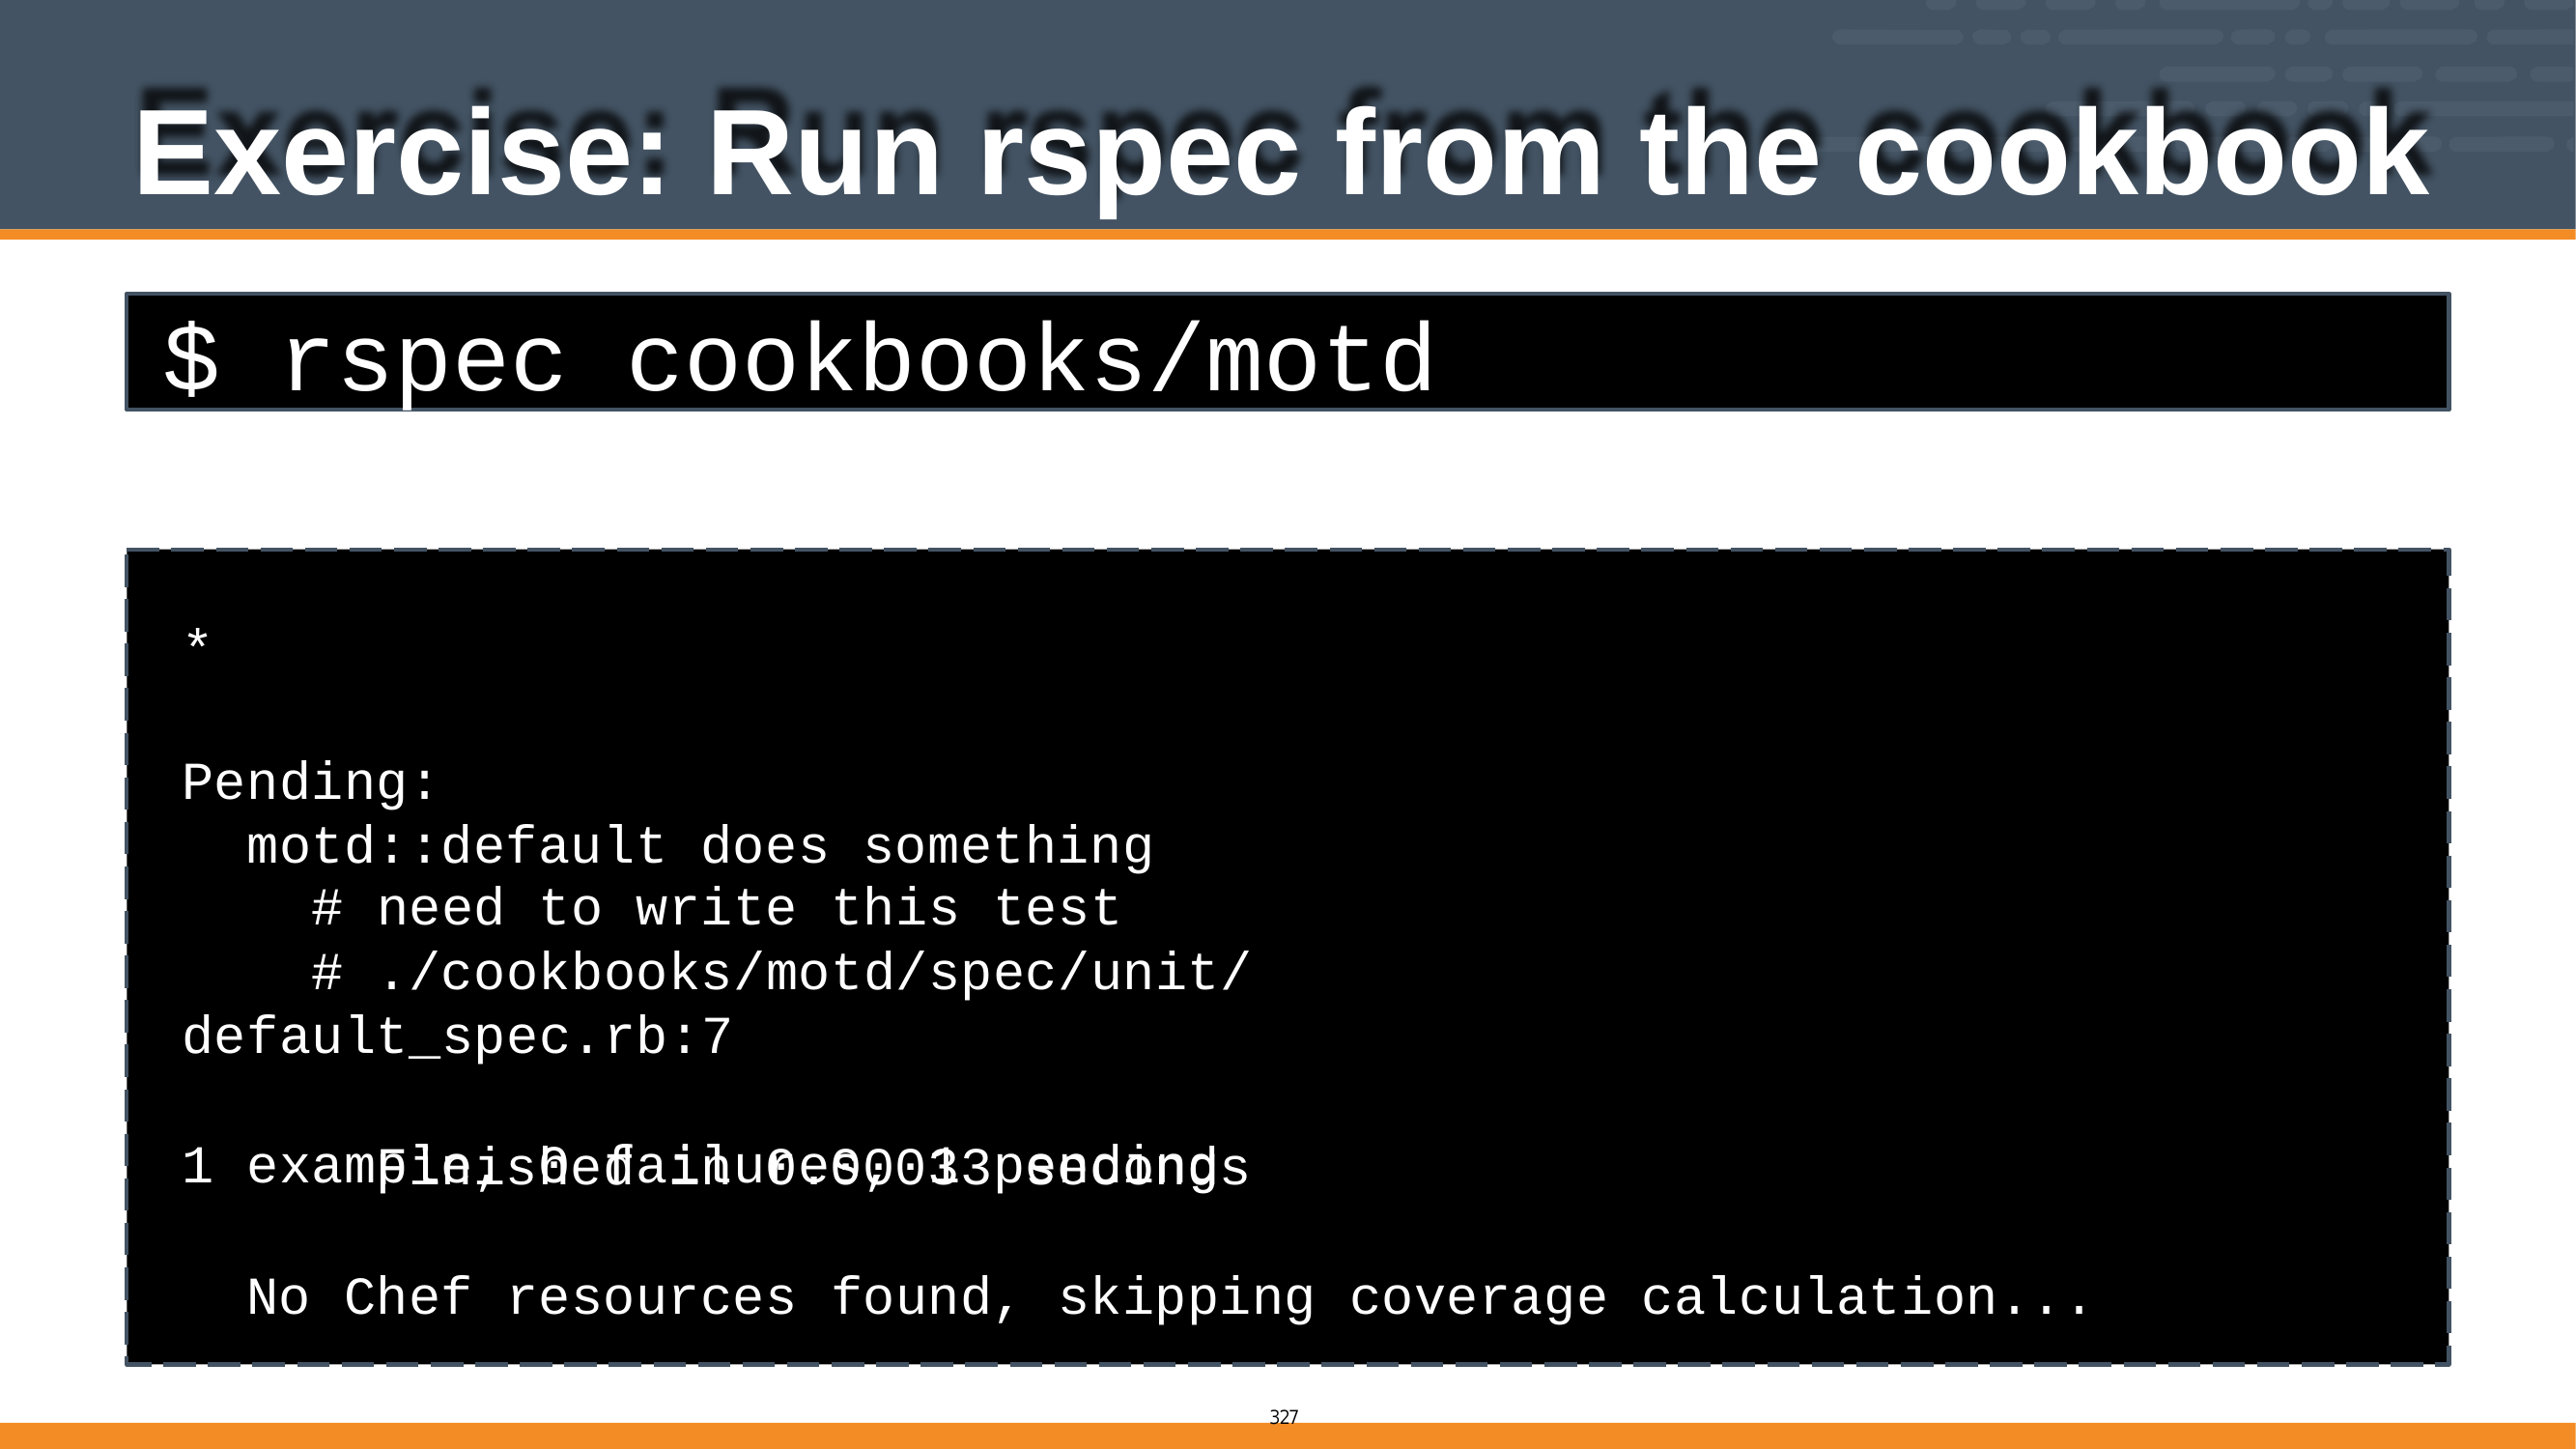

# Exercise: Run rspec from the cookbook

$ rspec cookbooks/motd

*

Pending:
motd::default does something
# need to write this test
#
./cookbooks/motd/spec/unit/default_spec.rb:7

Finished in 0.00033 seconds
1 example, 0 failures, 1 pending

No Chef resources found, skipping coverage calculation...
327